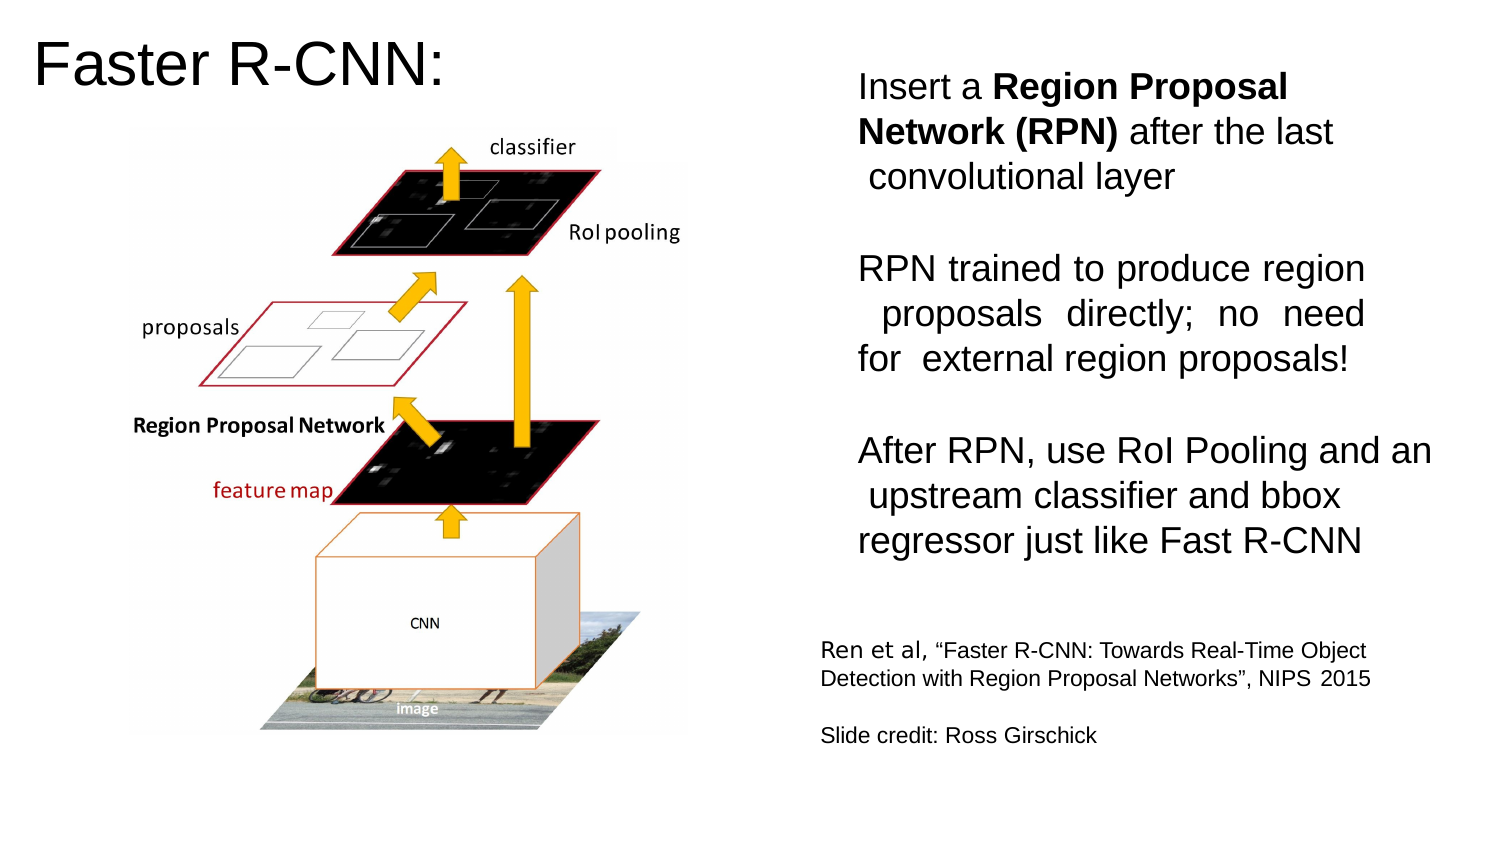

# Faster R-CNN:
Insert a Region Proposal  Network (RPN) after the last  convolutional layer

RPN trained to produce region  proposals directly; no need for  external region proposals!

After RPN, use RoI Pooling and an  upstream classifier and bbox  regressor just like Fast R-CNN

Ren et al, “Faster R-CNN: Towards Real-Time Object  Detection with Region Proposal Networks”, NIPS 2015

Slide credit: Ross Girschick
Fei-Fei Li & Andrej Karpathy & Justin Johnson	Lecture 8 -	1 Feb 2016
Lecture 8 - 80
1 Feb 2016
Fei-Fei Li & Andrej Karpathy & Justin Johnson